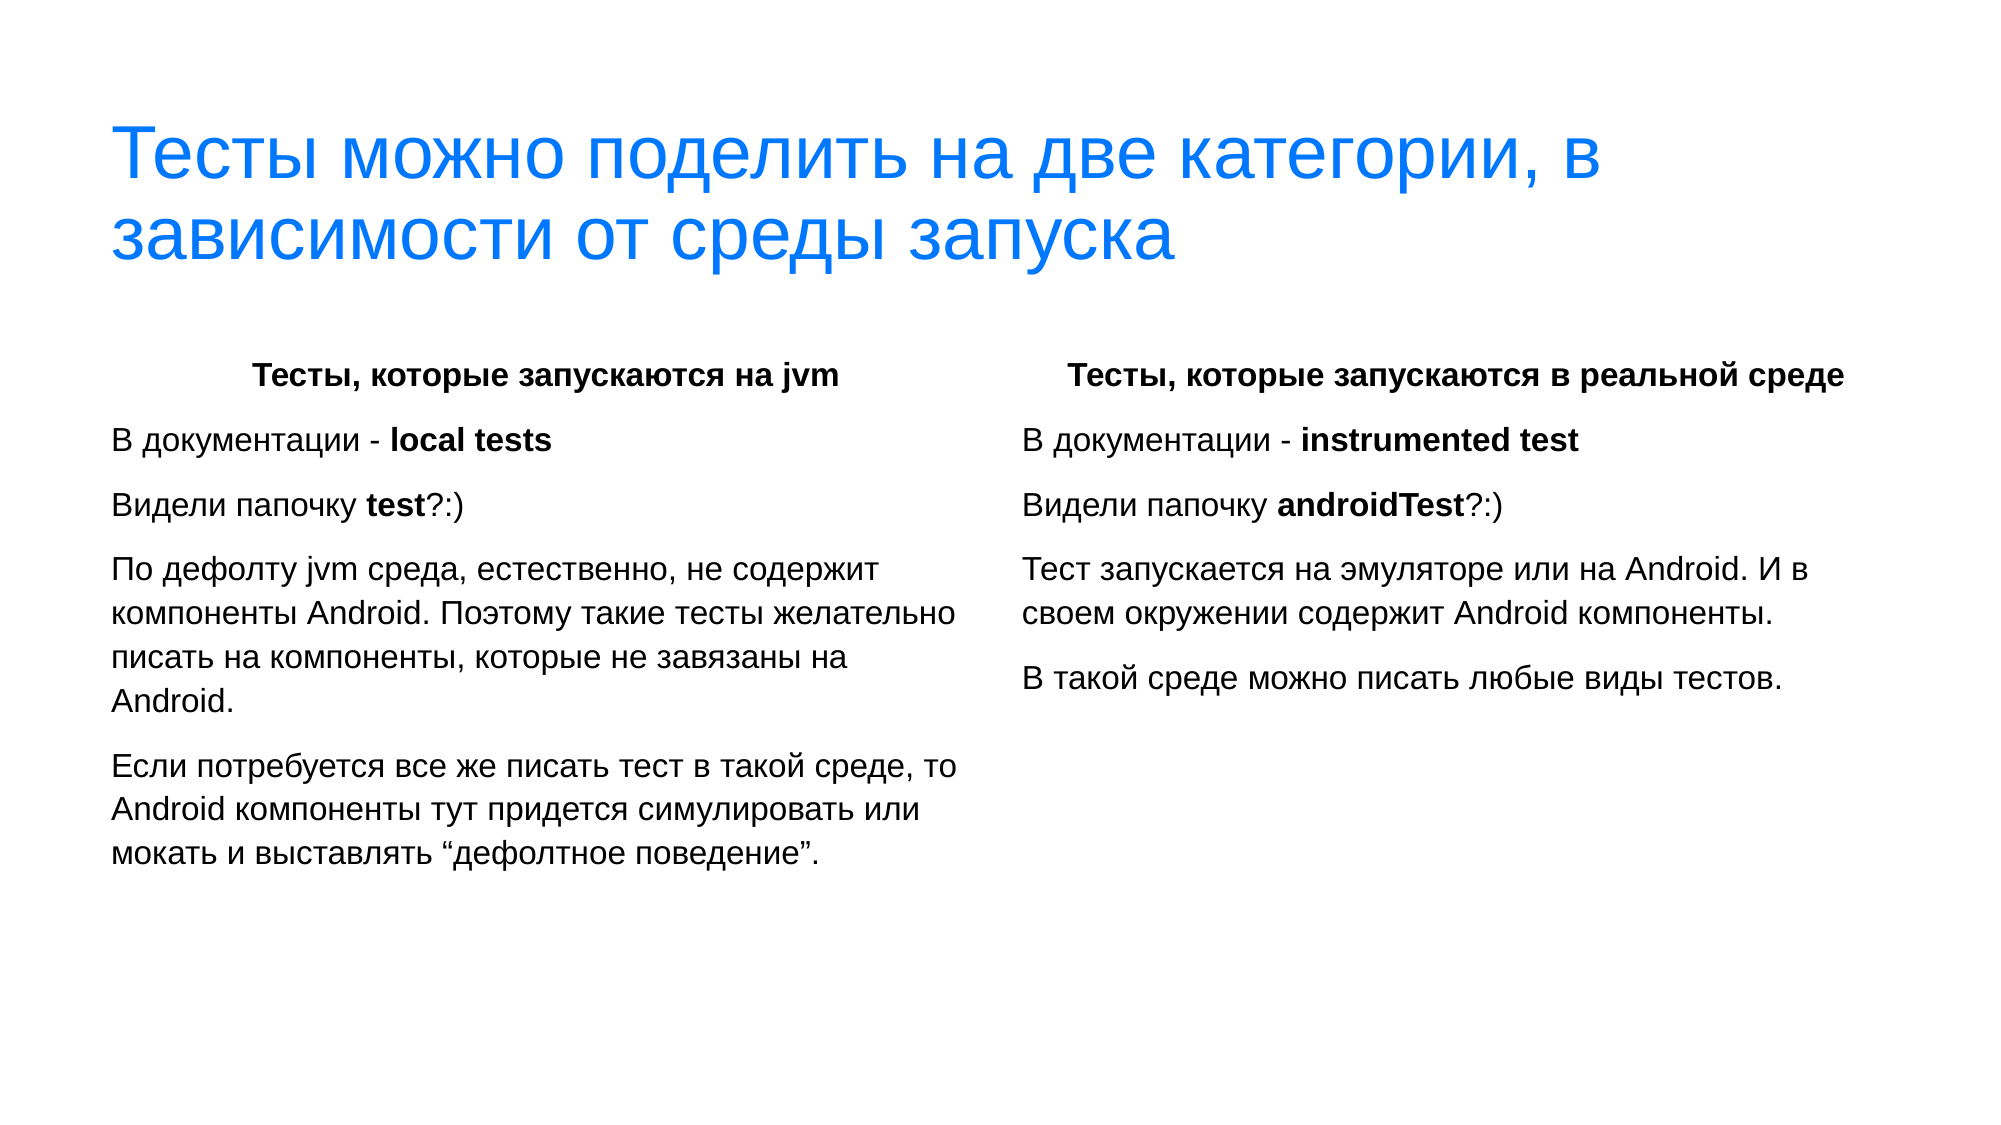

# Тесты можно поделить на две категории, в зависимости от среды запуска
Тесты, которые запускаются на jvm
В документации - local tests
Видели папочку test?:)
По дефолту jvm среда, естественно, не содержит компоненты Android. Поэтому такие тесты желательно писать на компоненты, которые не завязаны на Android.
Если потребуется все же писать тест в такой среде, то Android компоненты тут придется симулировать или мокать и выставлять “дефолтное поведение”.
Тесты, которые запускаются в реальной среде
В документации - instrumented test
Видели папочку androidTest?:)
Тест запускается на эмуляторе или на Android. И в своем окружении содержит Android компоненты.
В такой среде можно писать любые виды тестов.